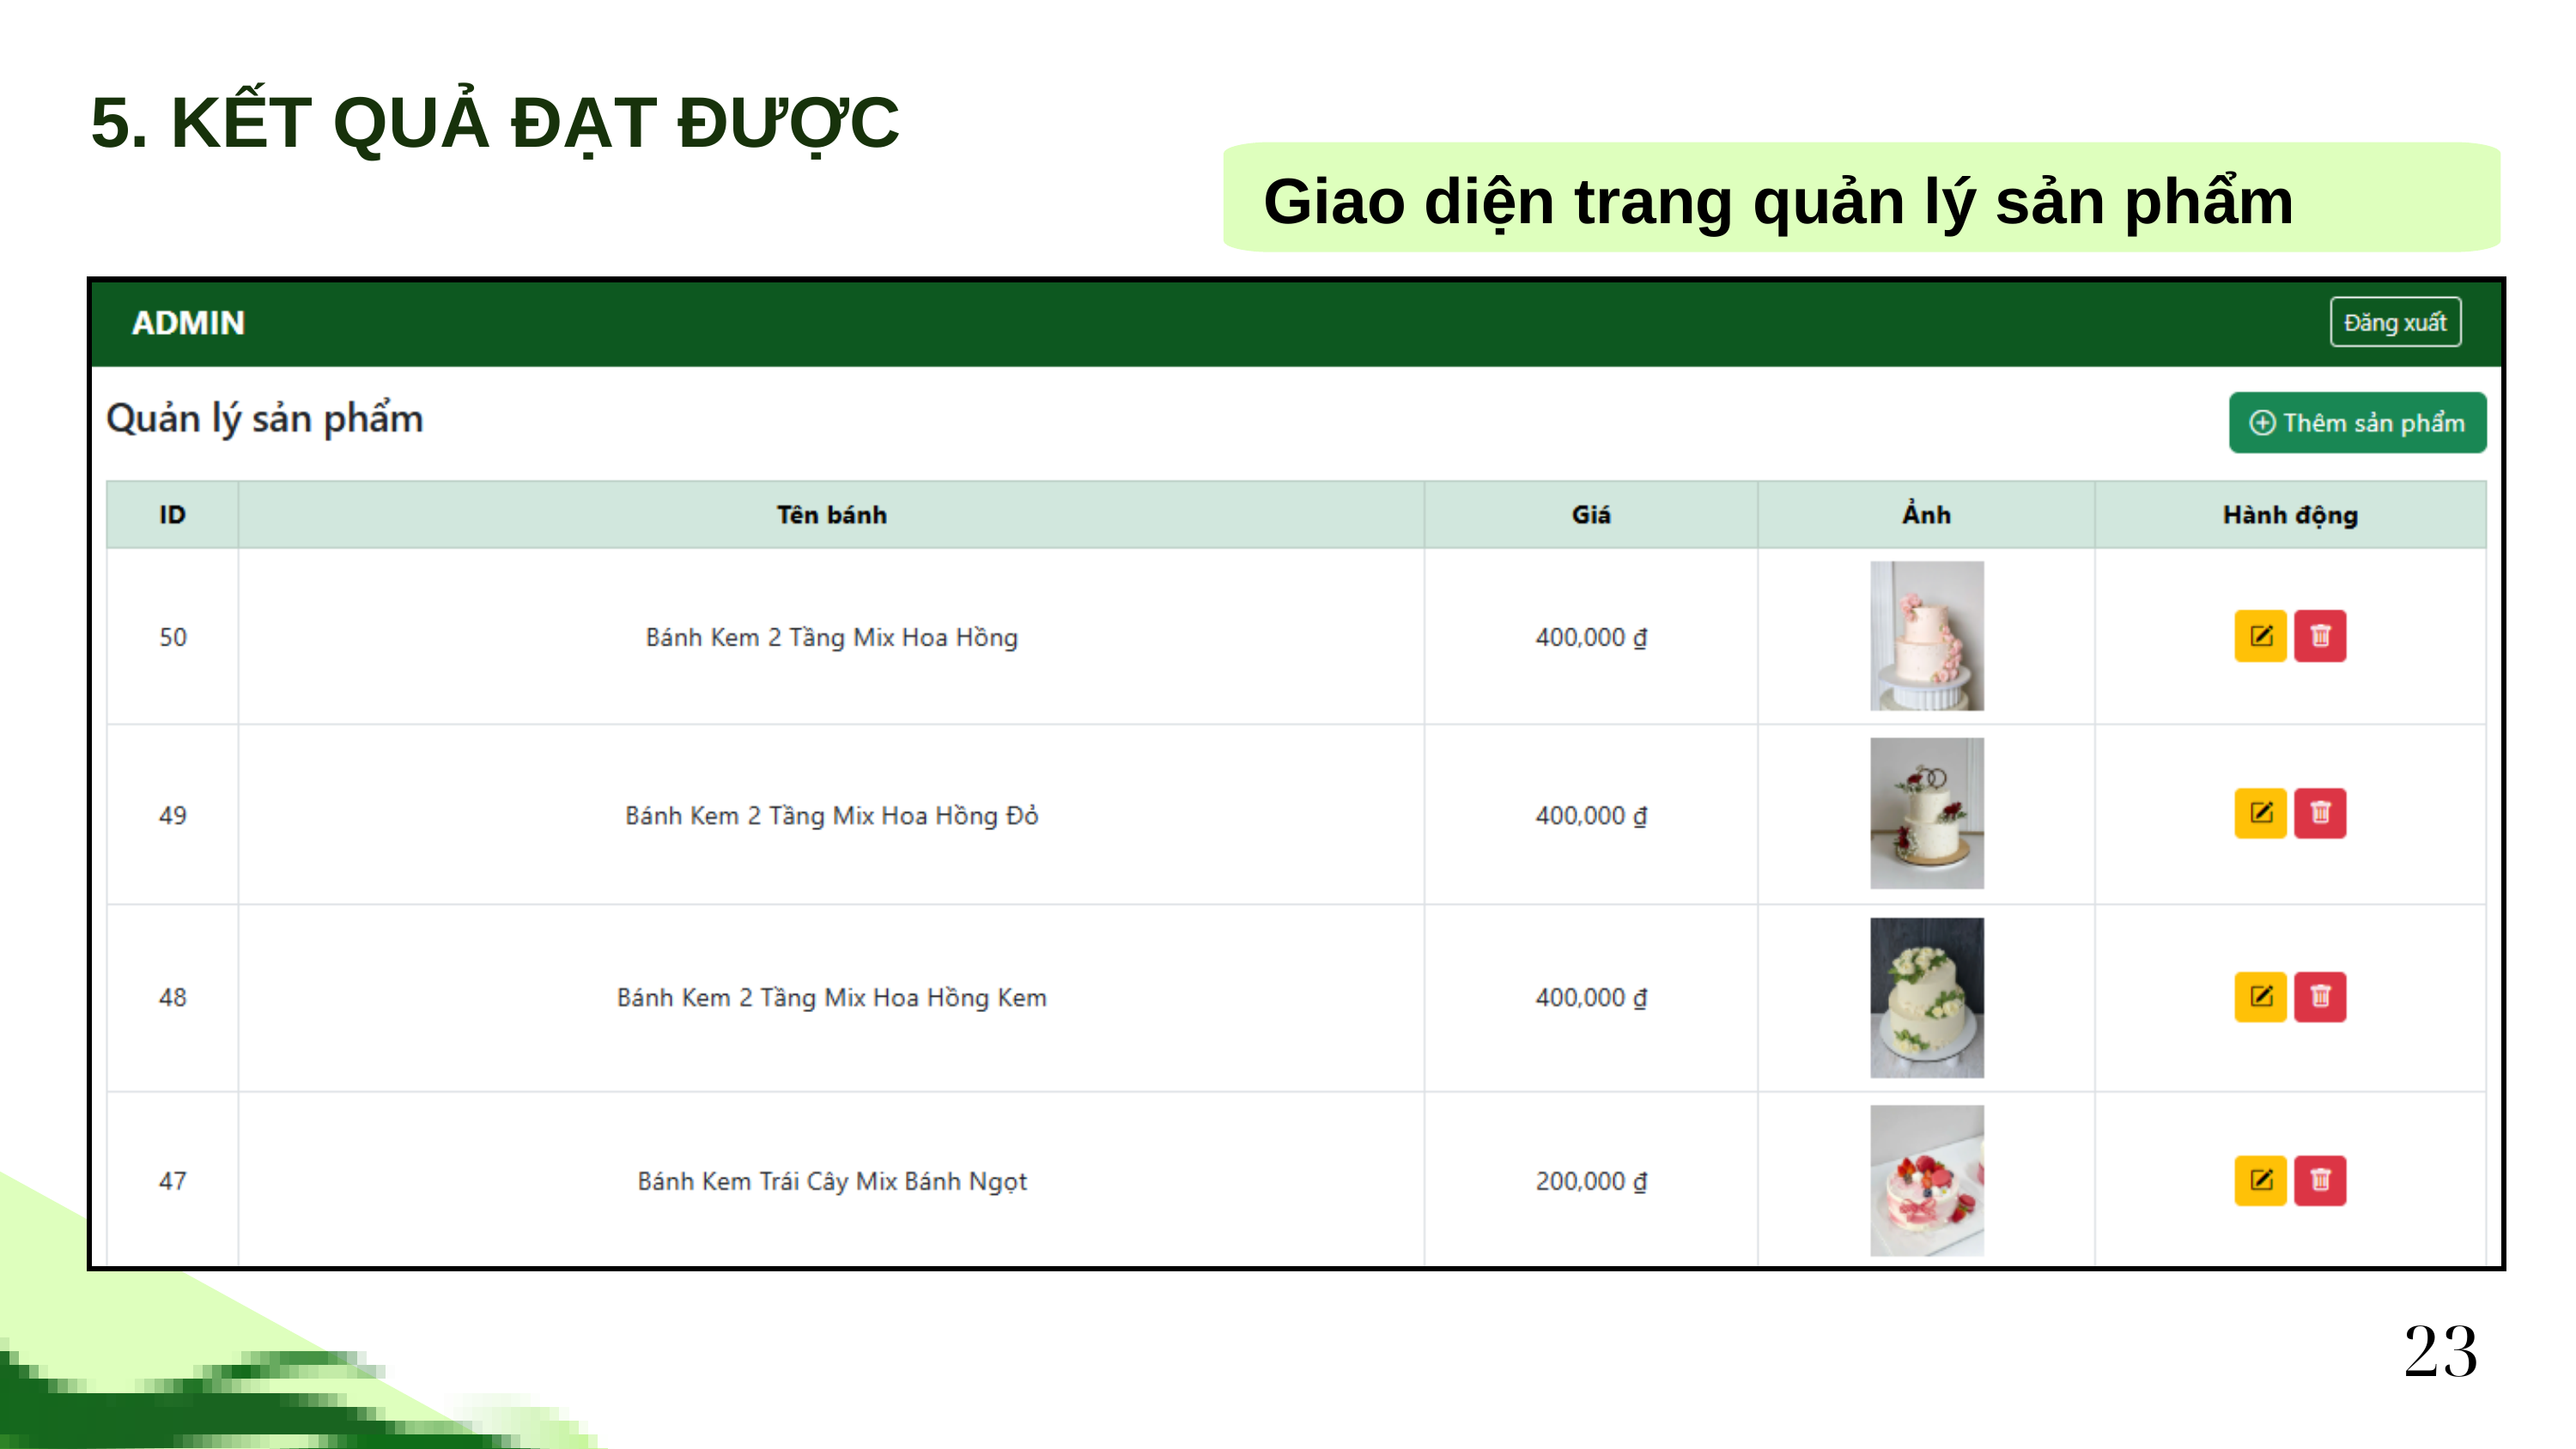

5. KẾT QUẢ ĐẠT ĐƯỢC
Giao diện trang quản lý sản phẩm

23